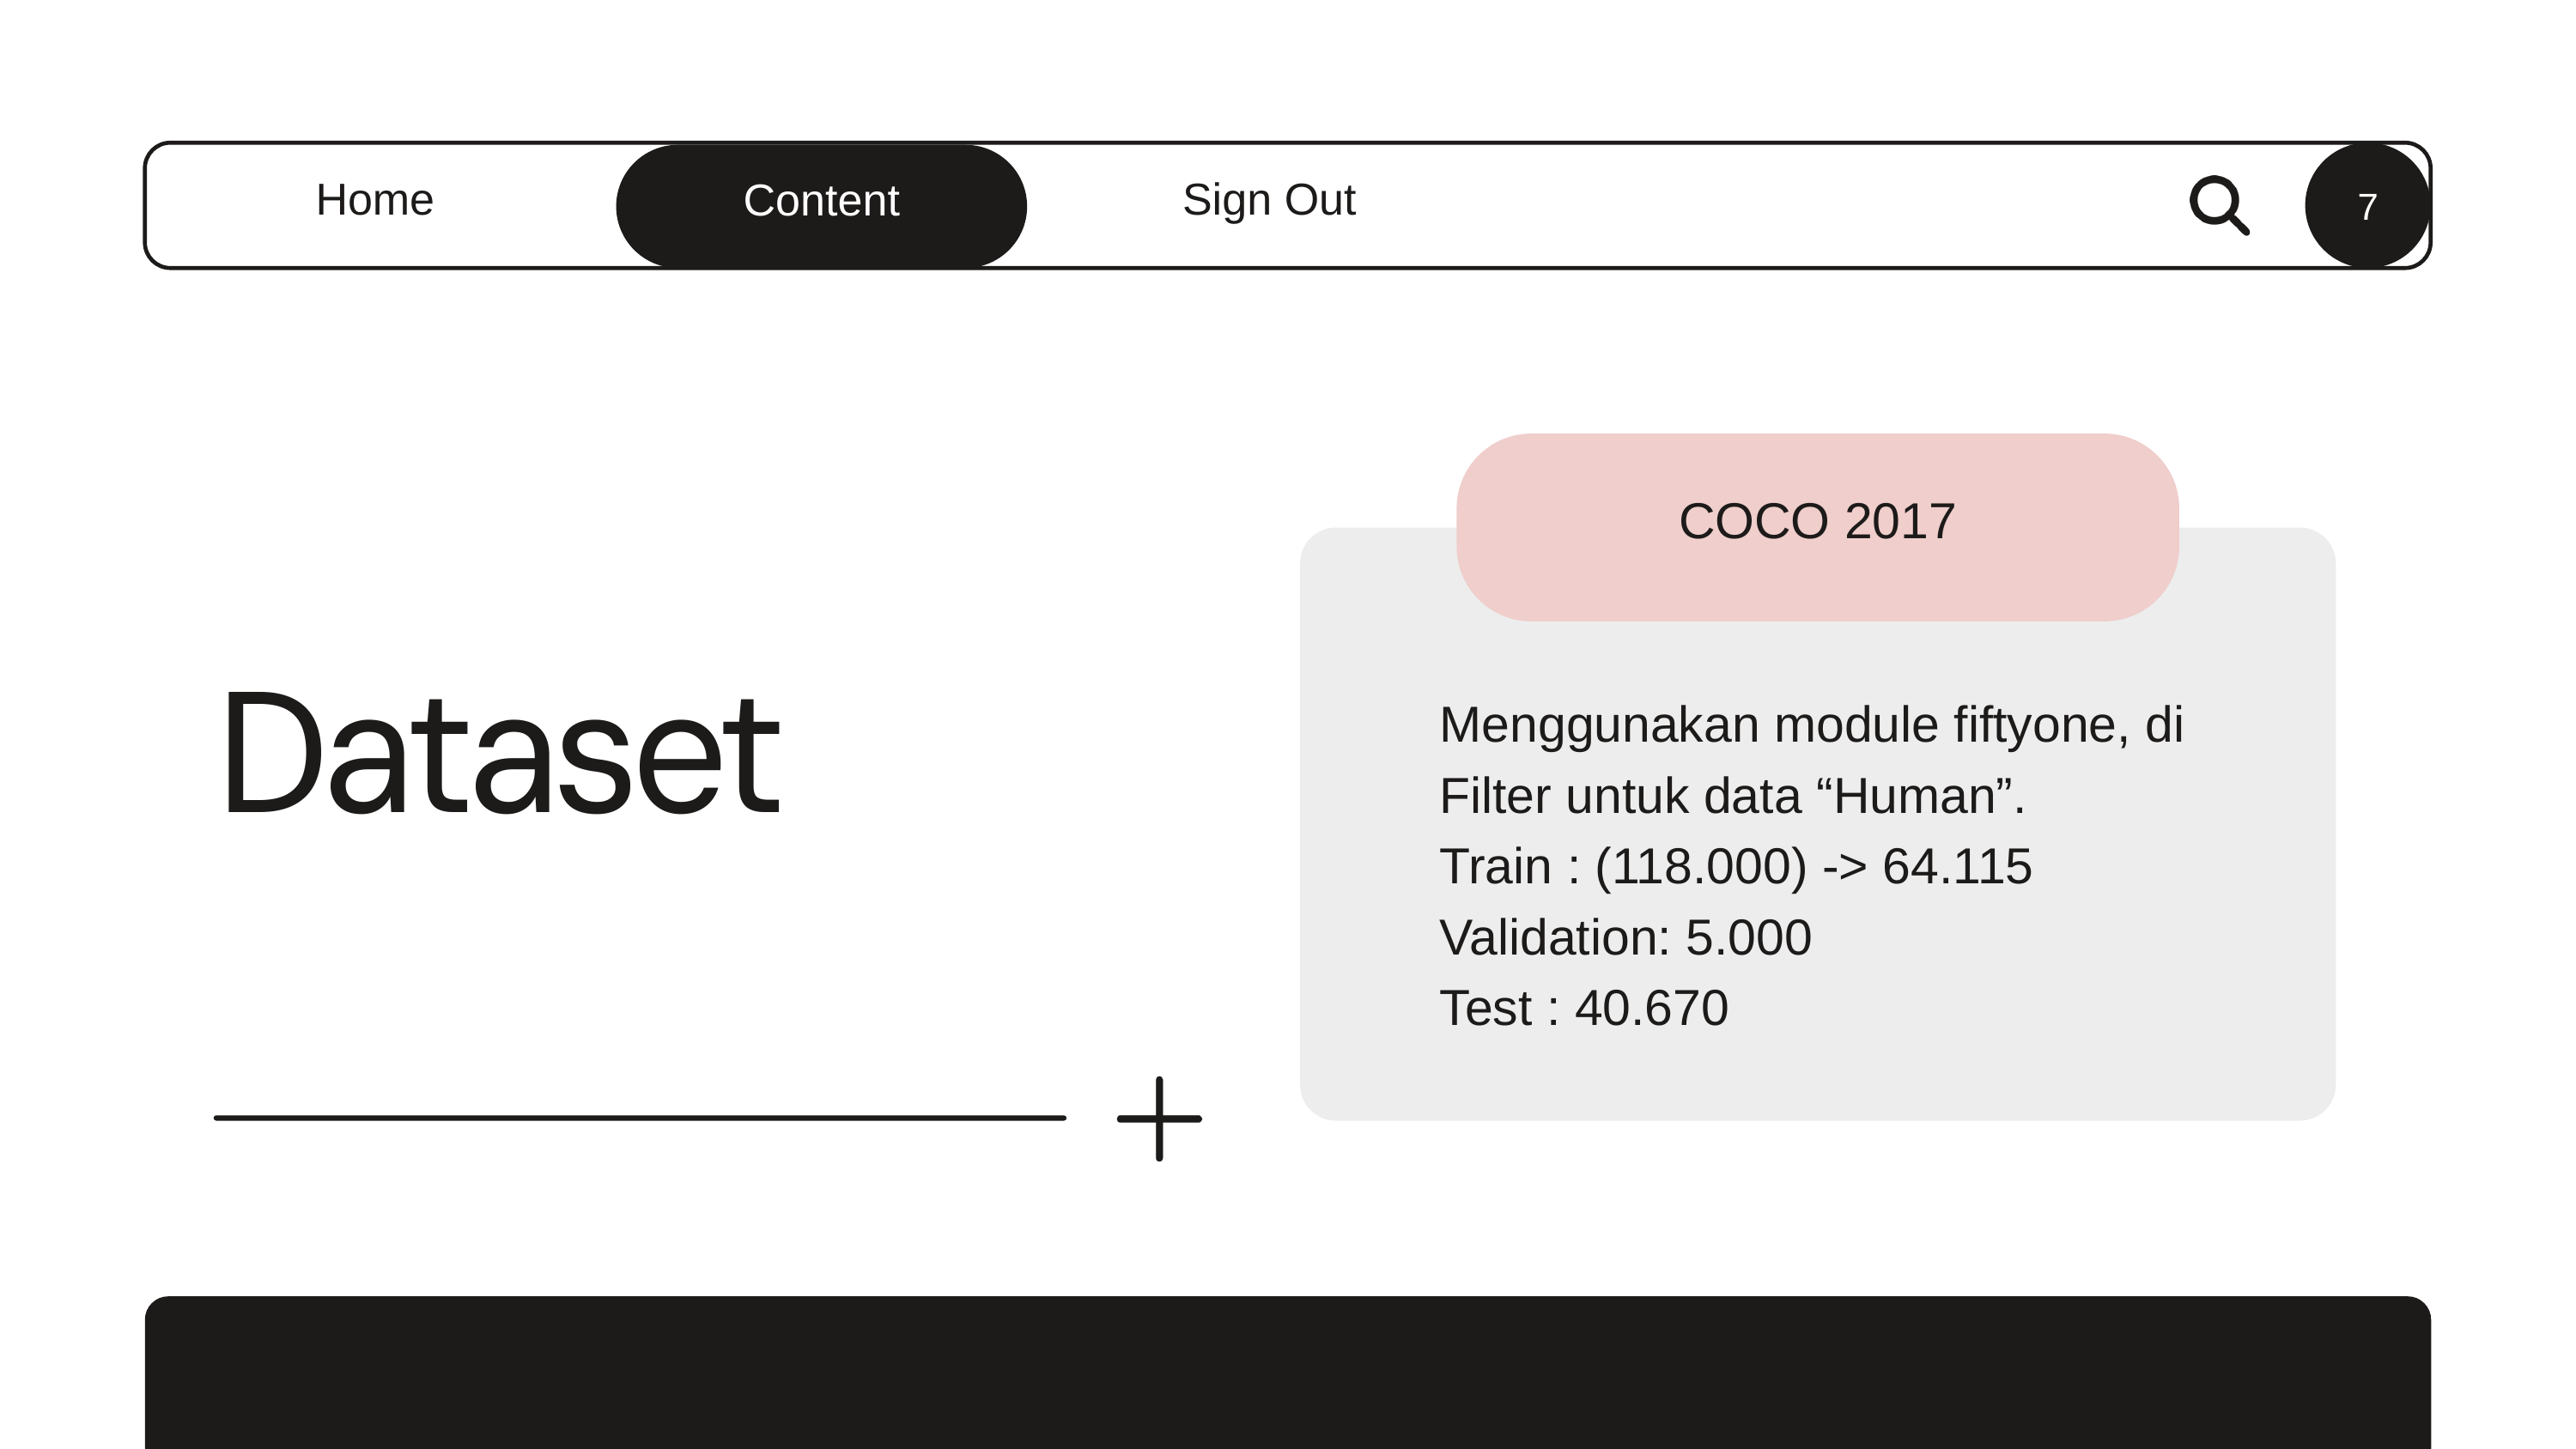

7

Content

Home

Sign Out

COCO 2017

Menggunakan module fiftyone, di Filter untuk data “Human”.
Train : (118.000) -> 64.115
Validation: 5.000
Test : 40.670
Dataset